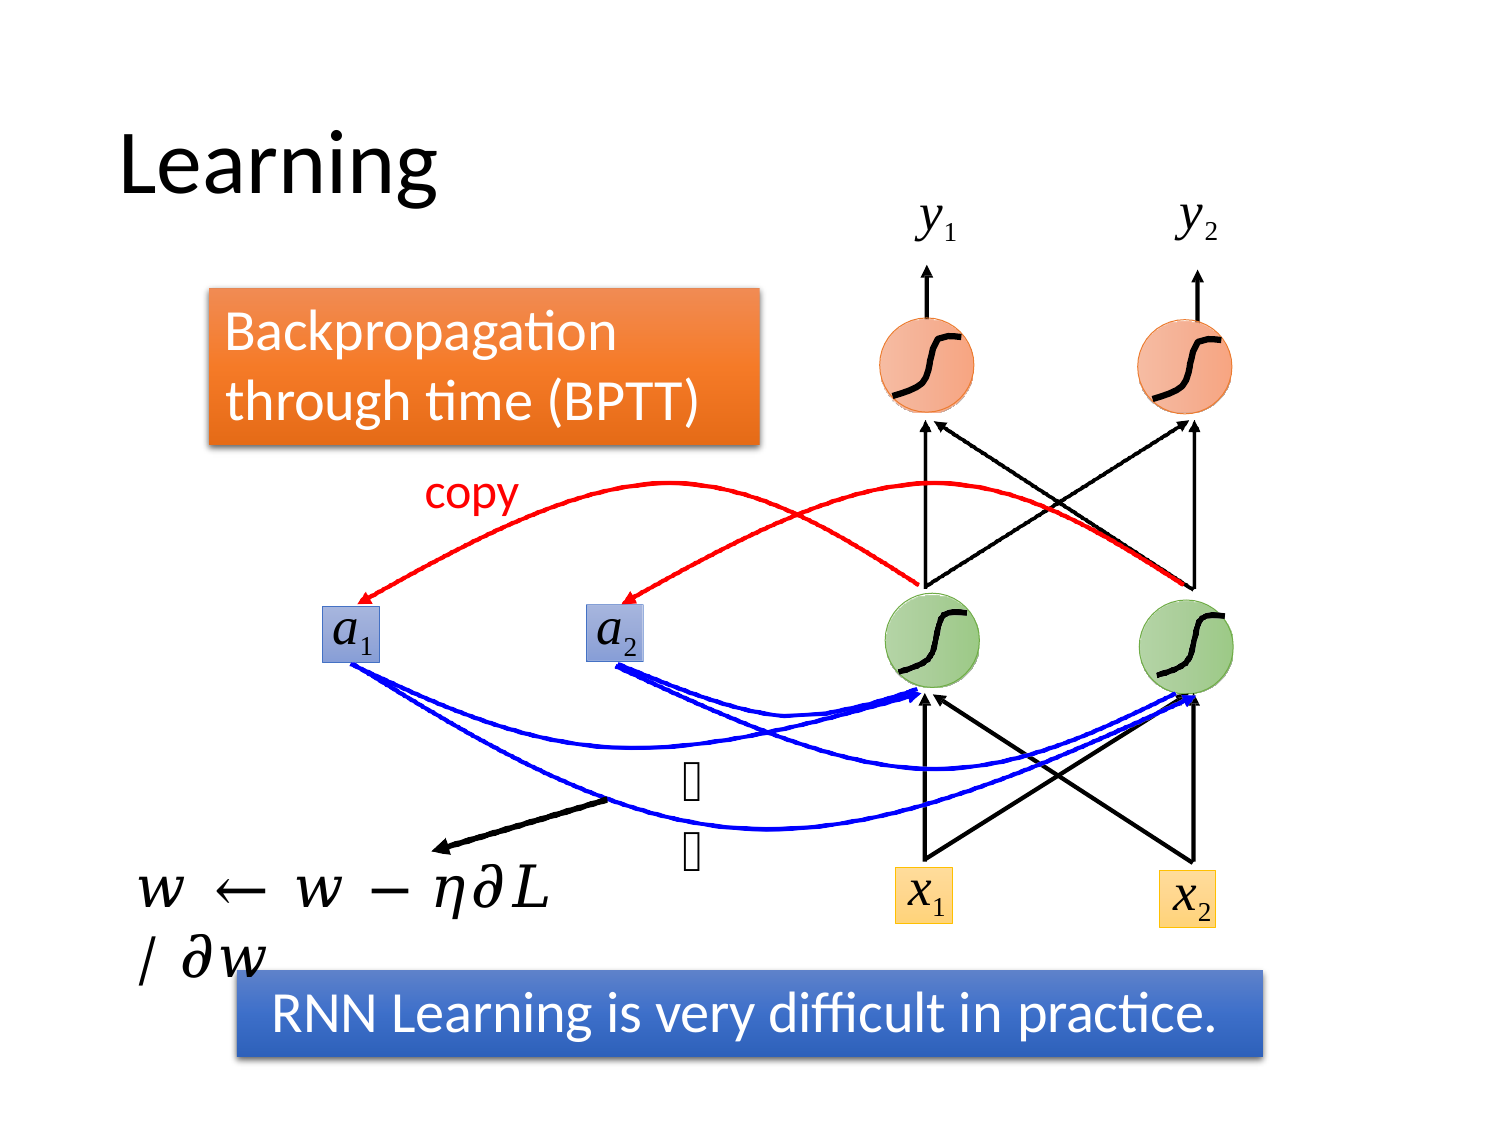

# Learning
y2
y1

Backpropagation
through time (BPTT)
copy

a1
a2

𝑤
𝑤 ← 𝑤 − 𝜂𝜕𝐿  ∕ 𝜕𝑤
x1
x2

RNN Learning is very difficult in practice.